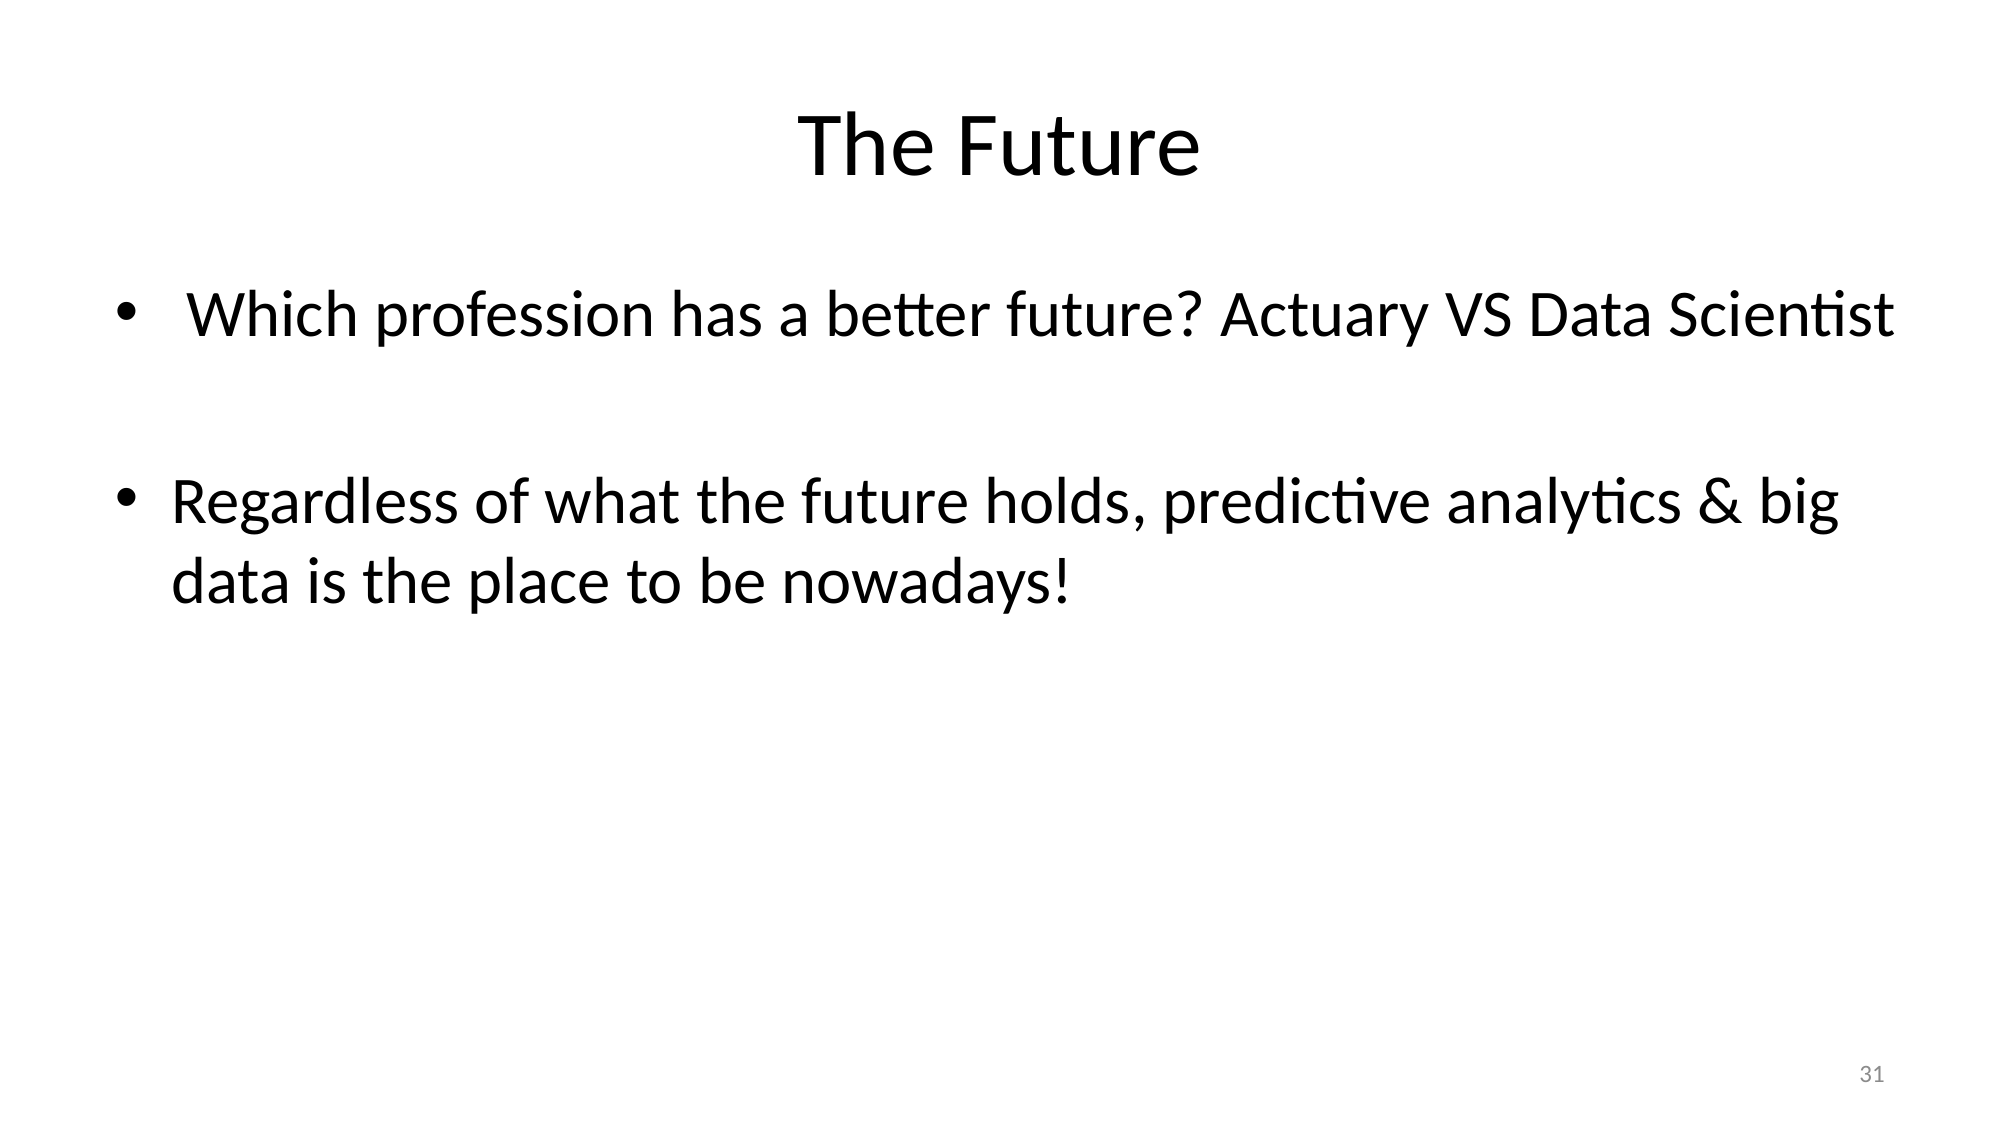

# The Future
 Which profession has a better future? Actuary VS Data Scientist

Regardless of what the future holds, predictive analytics & big data is the place to be nowadays!
31